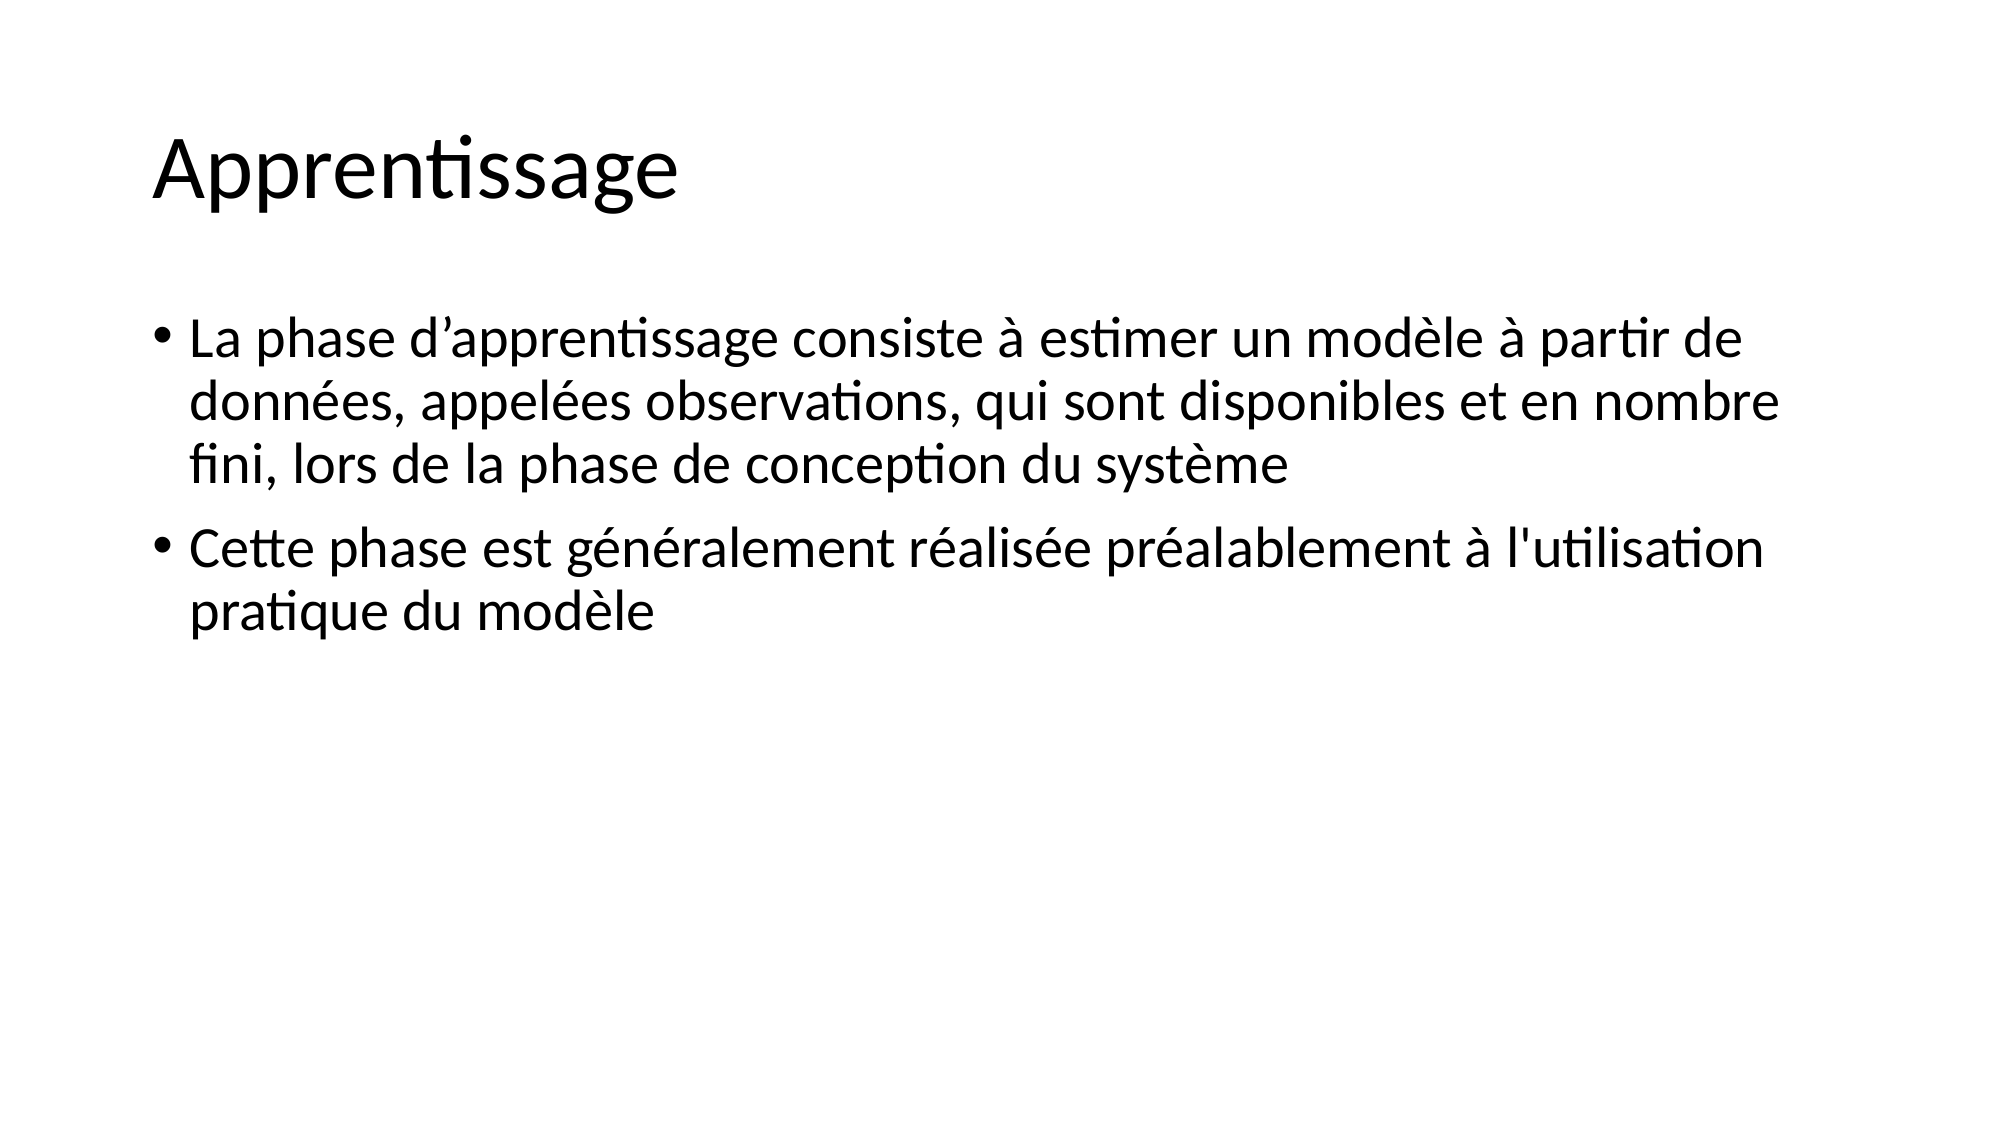

# Apprentissage
La phase d’apprentissage consiste à estimer un modèle à partir de données, appelées observations, qui sont disponibles et en nombre fini, lors de la phase de conception du système
Cette phase est généralement réalisée préalablement à l'utilisation pratique du modèle